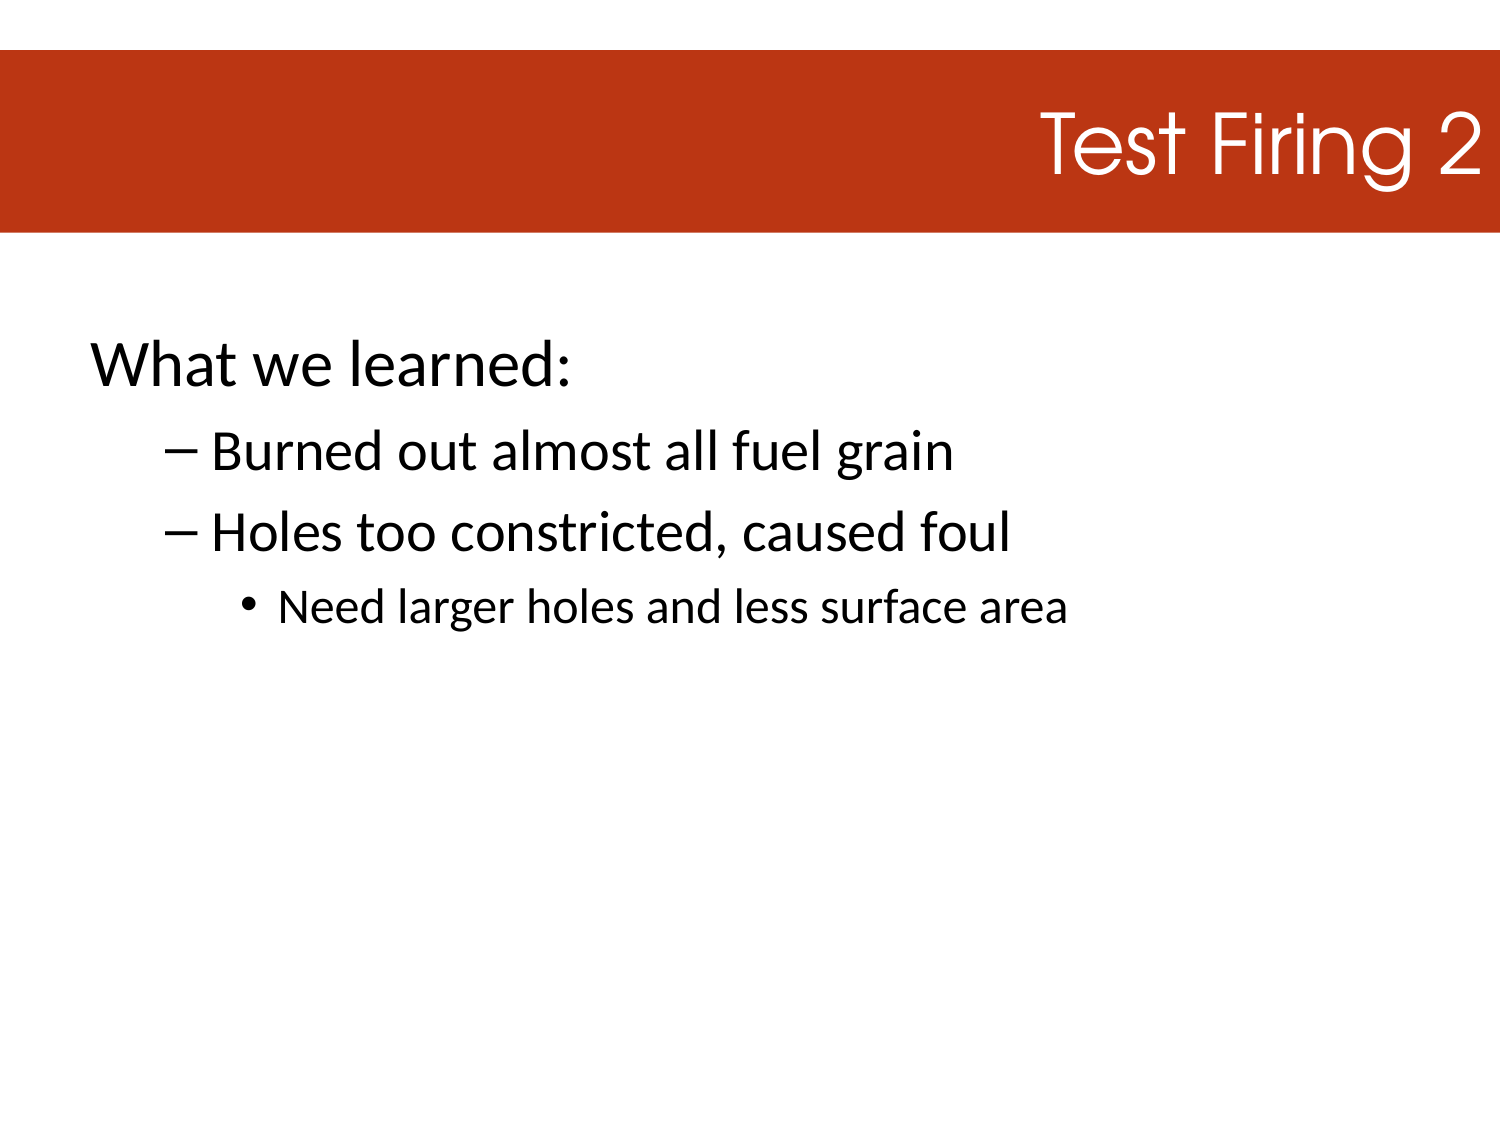

Test Firing 2
What we learned:
Burned out almost all fuel grain
Holes too constricted, caused foul
Need larger holes and less surface area